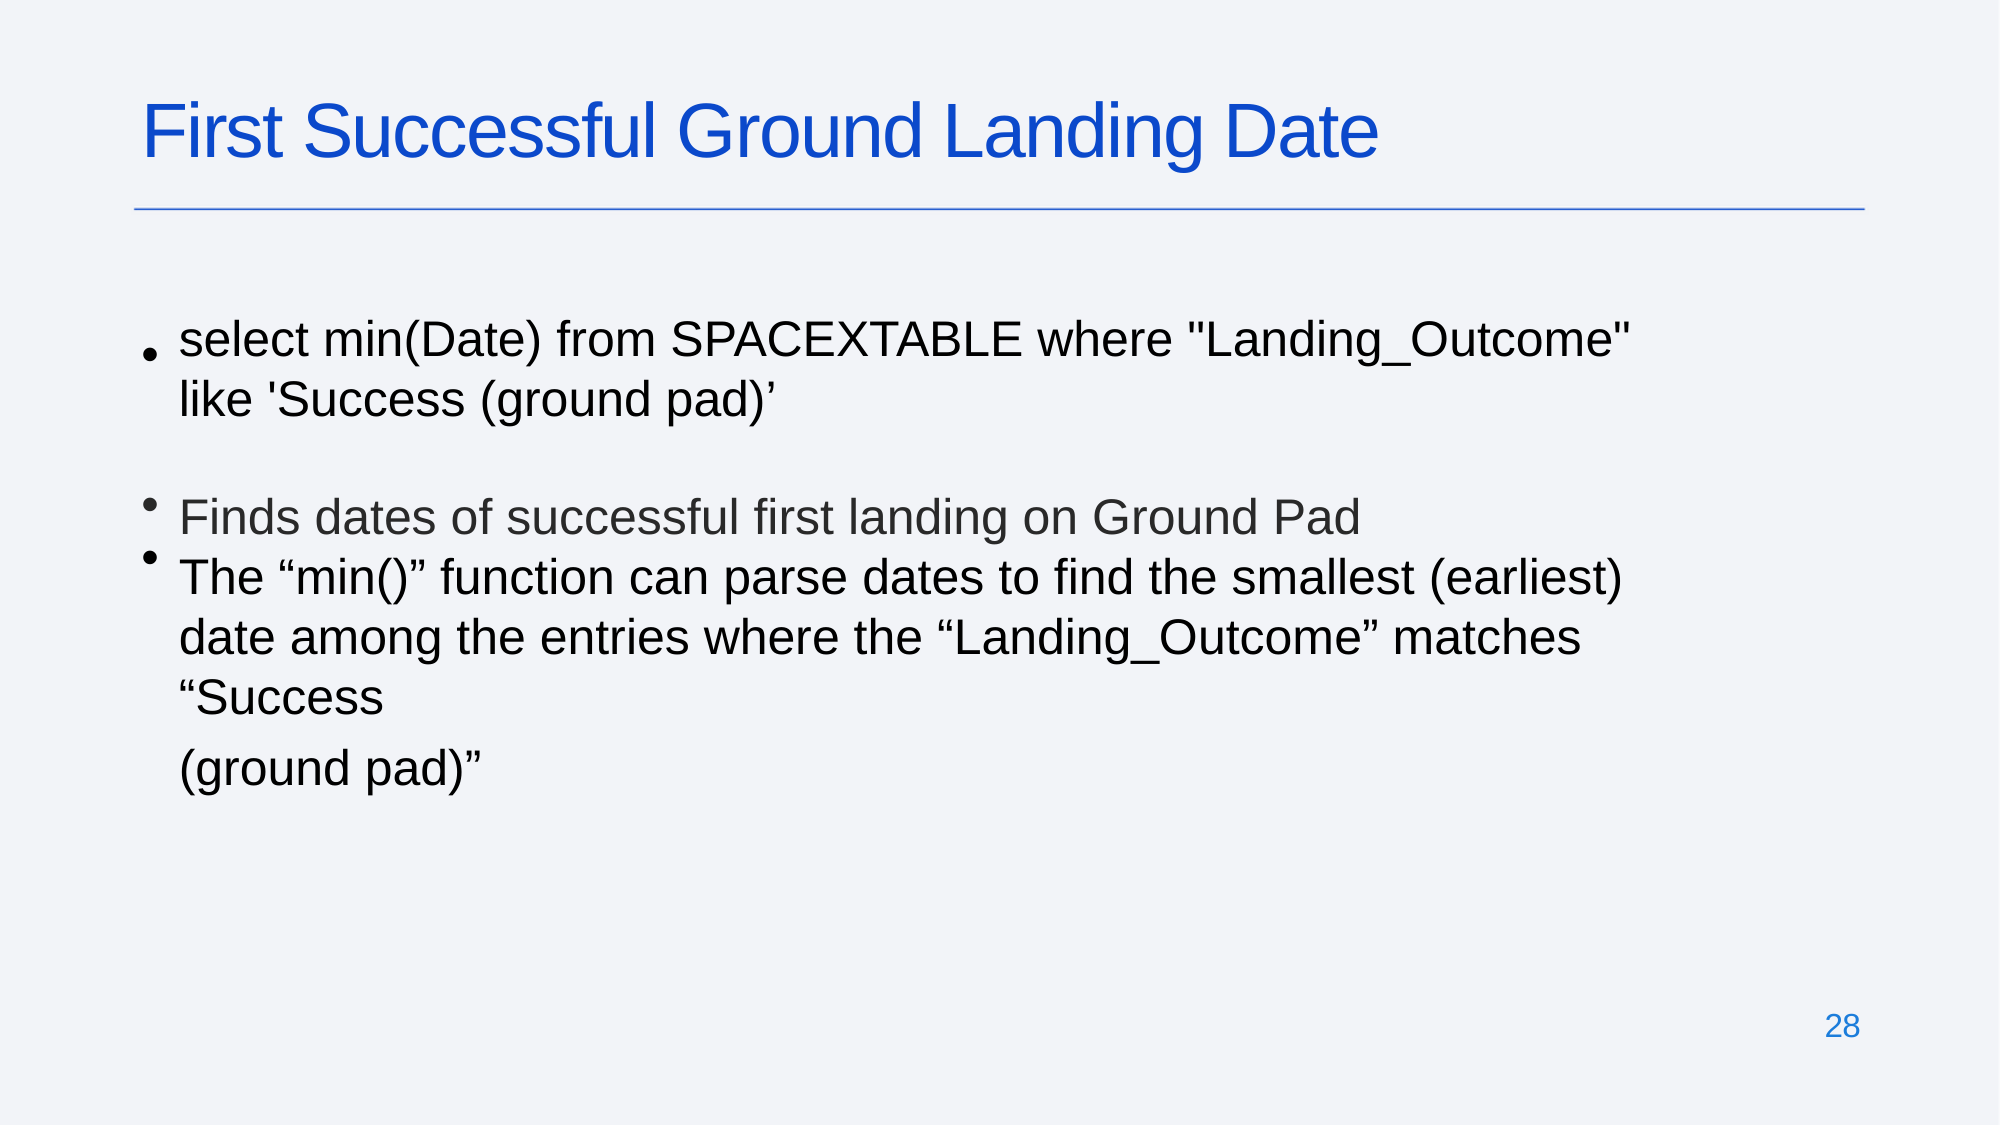

First Successful Ground Landing Date
•
select min(Date) from SPACEXTABLE where "Landing_Outcome" like 'Success (ground pad)’
Finds dates of successful first landing on Ground Pad
The “min()” function can parse dates to find the smallest (earliest) date among the entries where the “Landing_Outcome” matches “Success
(ground pad)”
•
•
28